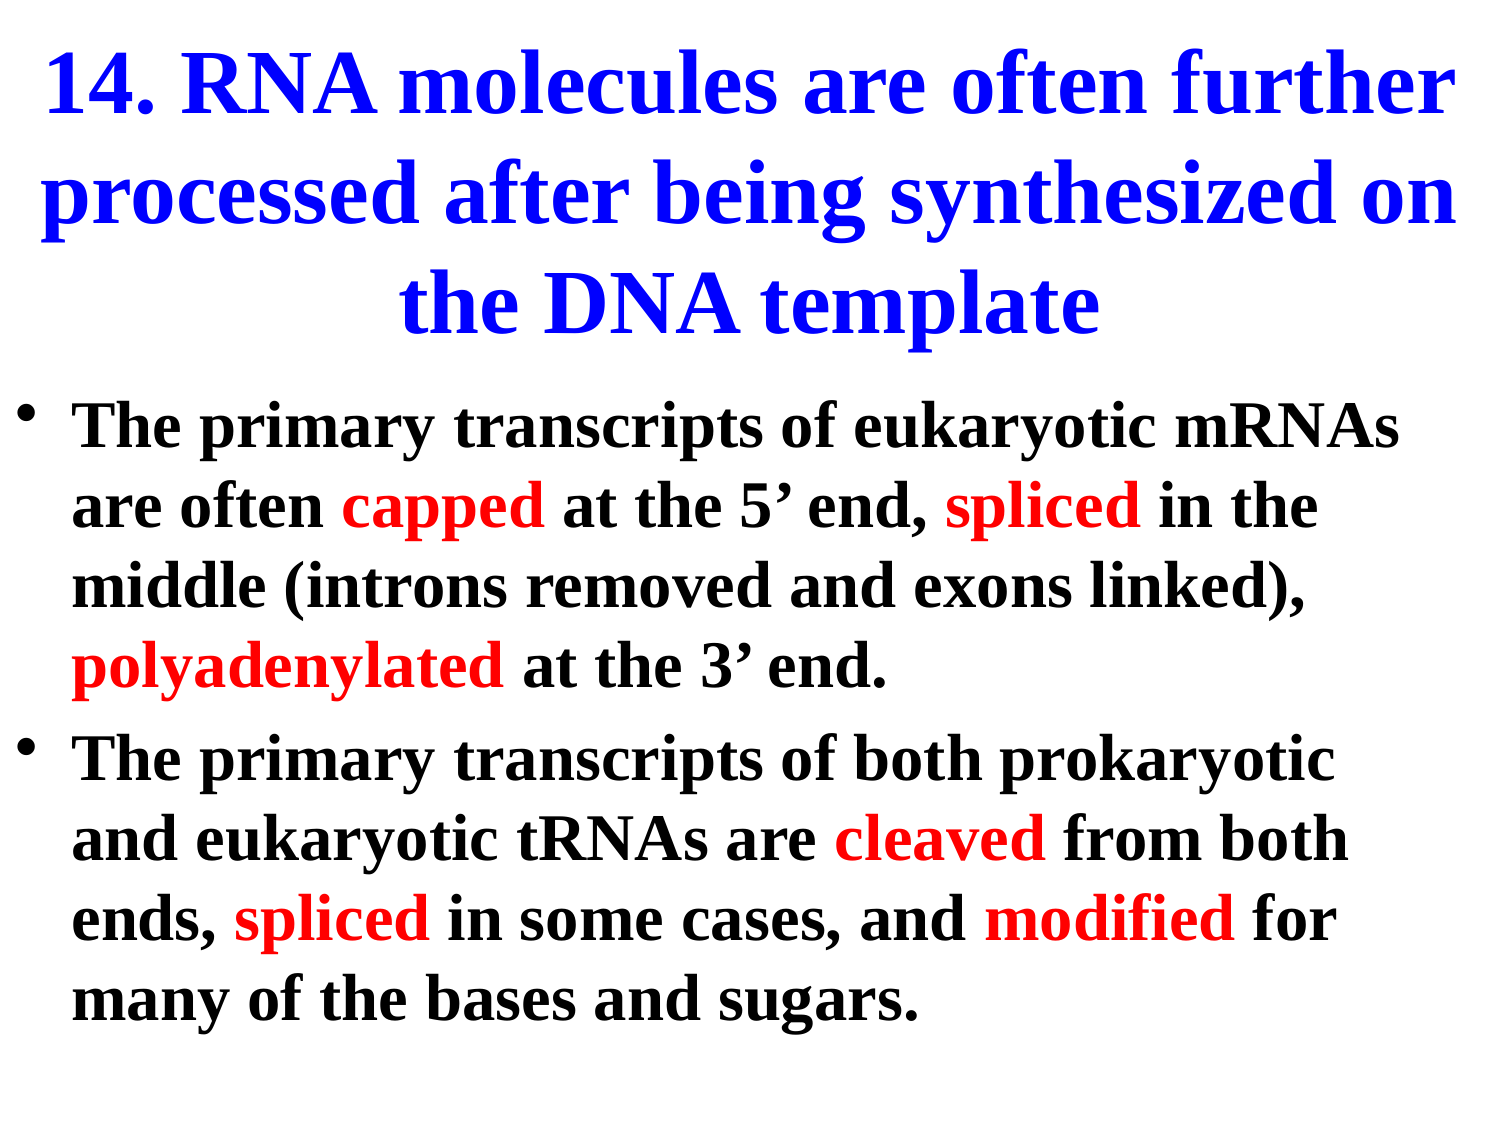

# 14. RNA molecules are often further processed after being synthesized on the DNA template
The primary transcripts of eukaryotic mRNAs are often capped at the 5’ end, spliced in the middle (introns removed and exons linked), polyadenylated at the 3’ end.
The primary transcripts of both prokaryotic and eukaryotic tRNAs are cleaved from both ends, spliced in some cases, and modified for many of the bases and sugars.